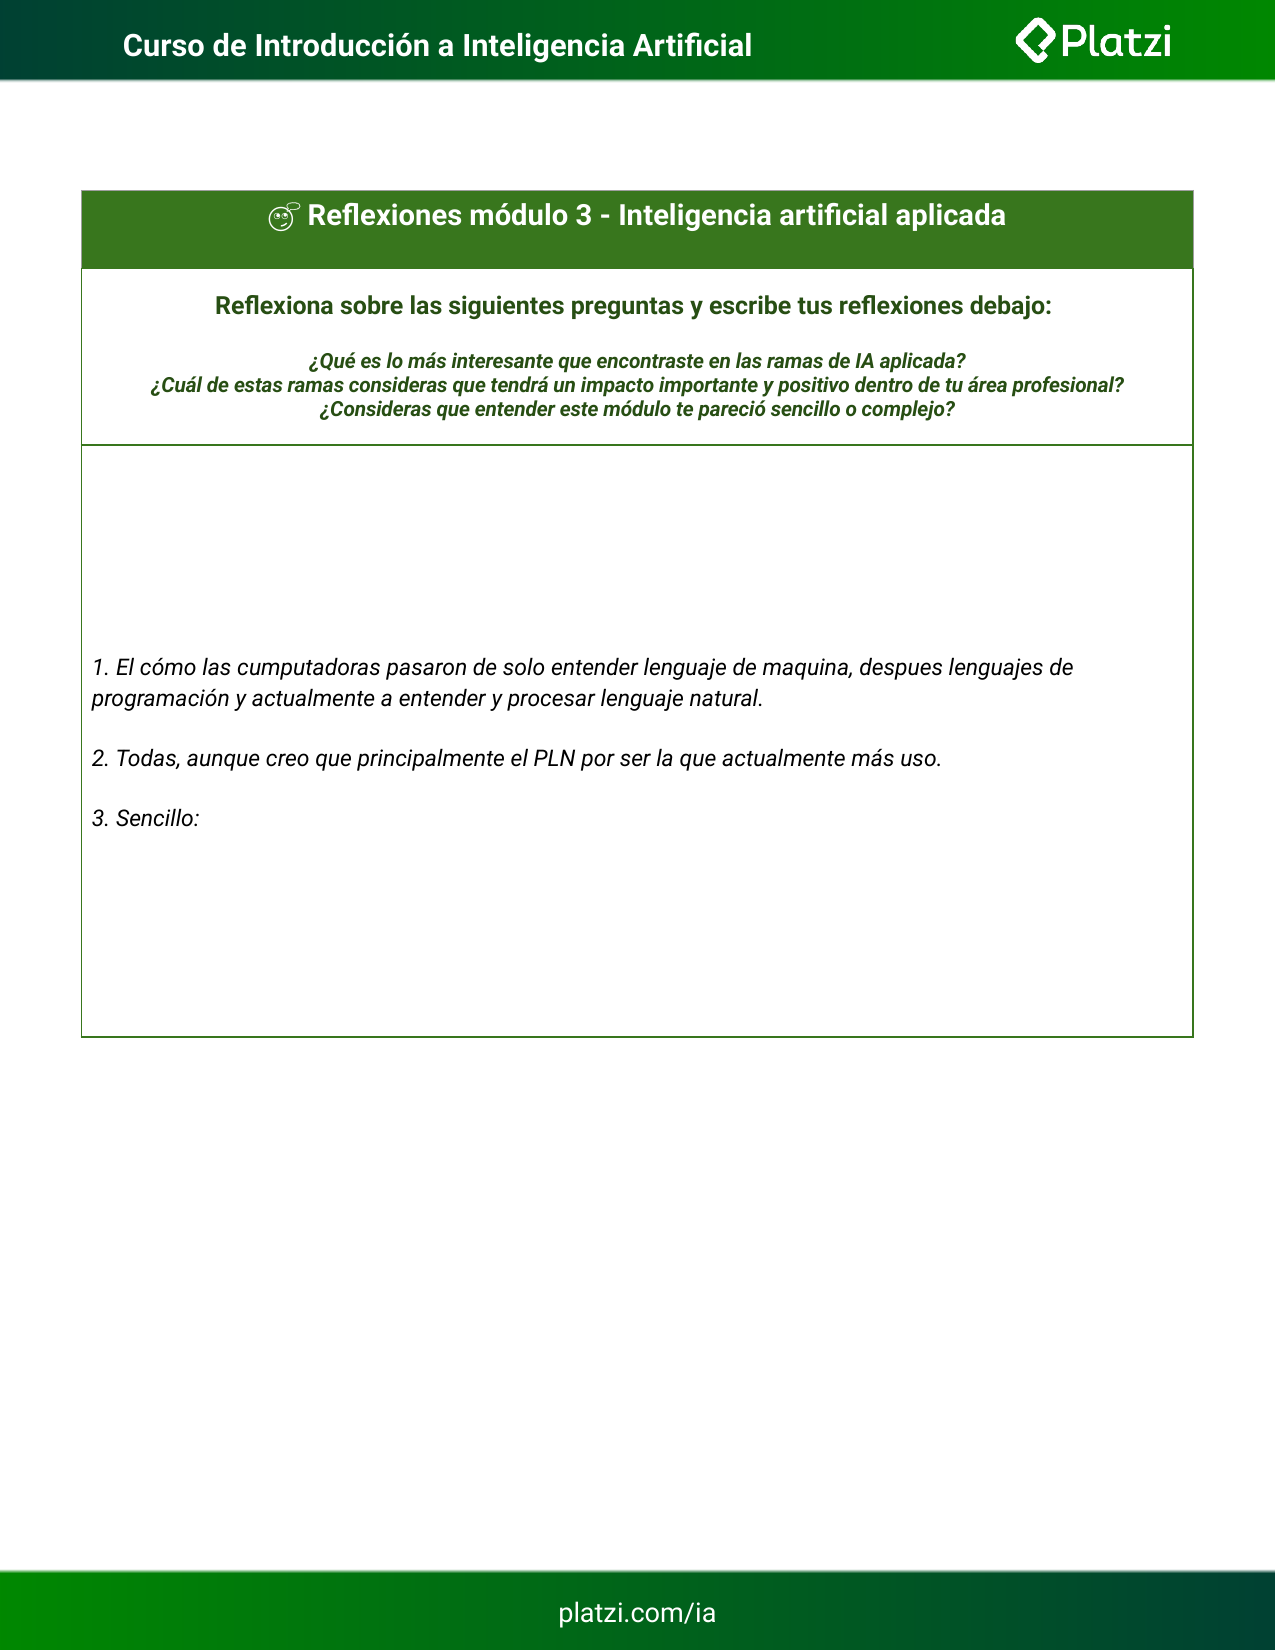

Curso de Introducción a Inteligencia Artificial
| 🤔 Reflexiones módulo 3 - Inteligencia artificial aplicada |
| --- |
| Reflexiona sobre las siguientes preguntas y escribe tus reflexiones debajo: ¿Qué es lo más interesante que encontraste en las ramas de IA aplicada? ¿Cuál de estas ramas consideras que tendrá un impacto importante y positivo dentro de tu área profesional? ¿Consideras que entender este módulo te pareció sencillo o complejo? |
| 1. El cómo las cumputadoras pasaron de solo entender lenguaje de maquina, despues lenguajes de programación y actualmente a entender y procesar lenguaje natural. 2. Todas, aunque creo que principalmente el PLN por ser la que actualmente más uso. 3. Sencillo: |
# platzi.com/ia